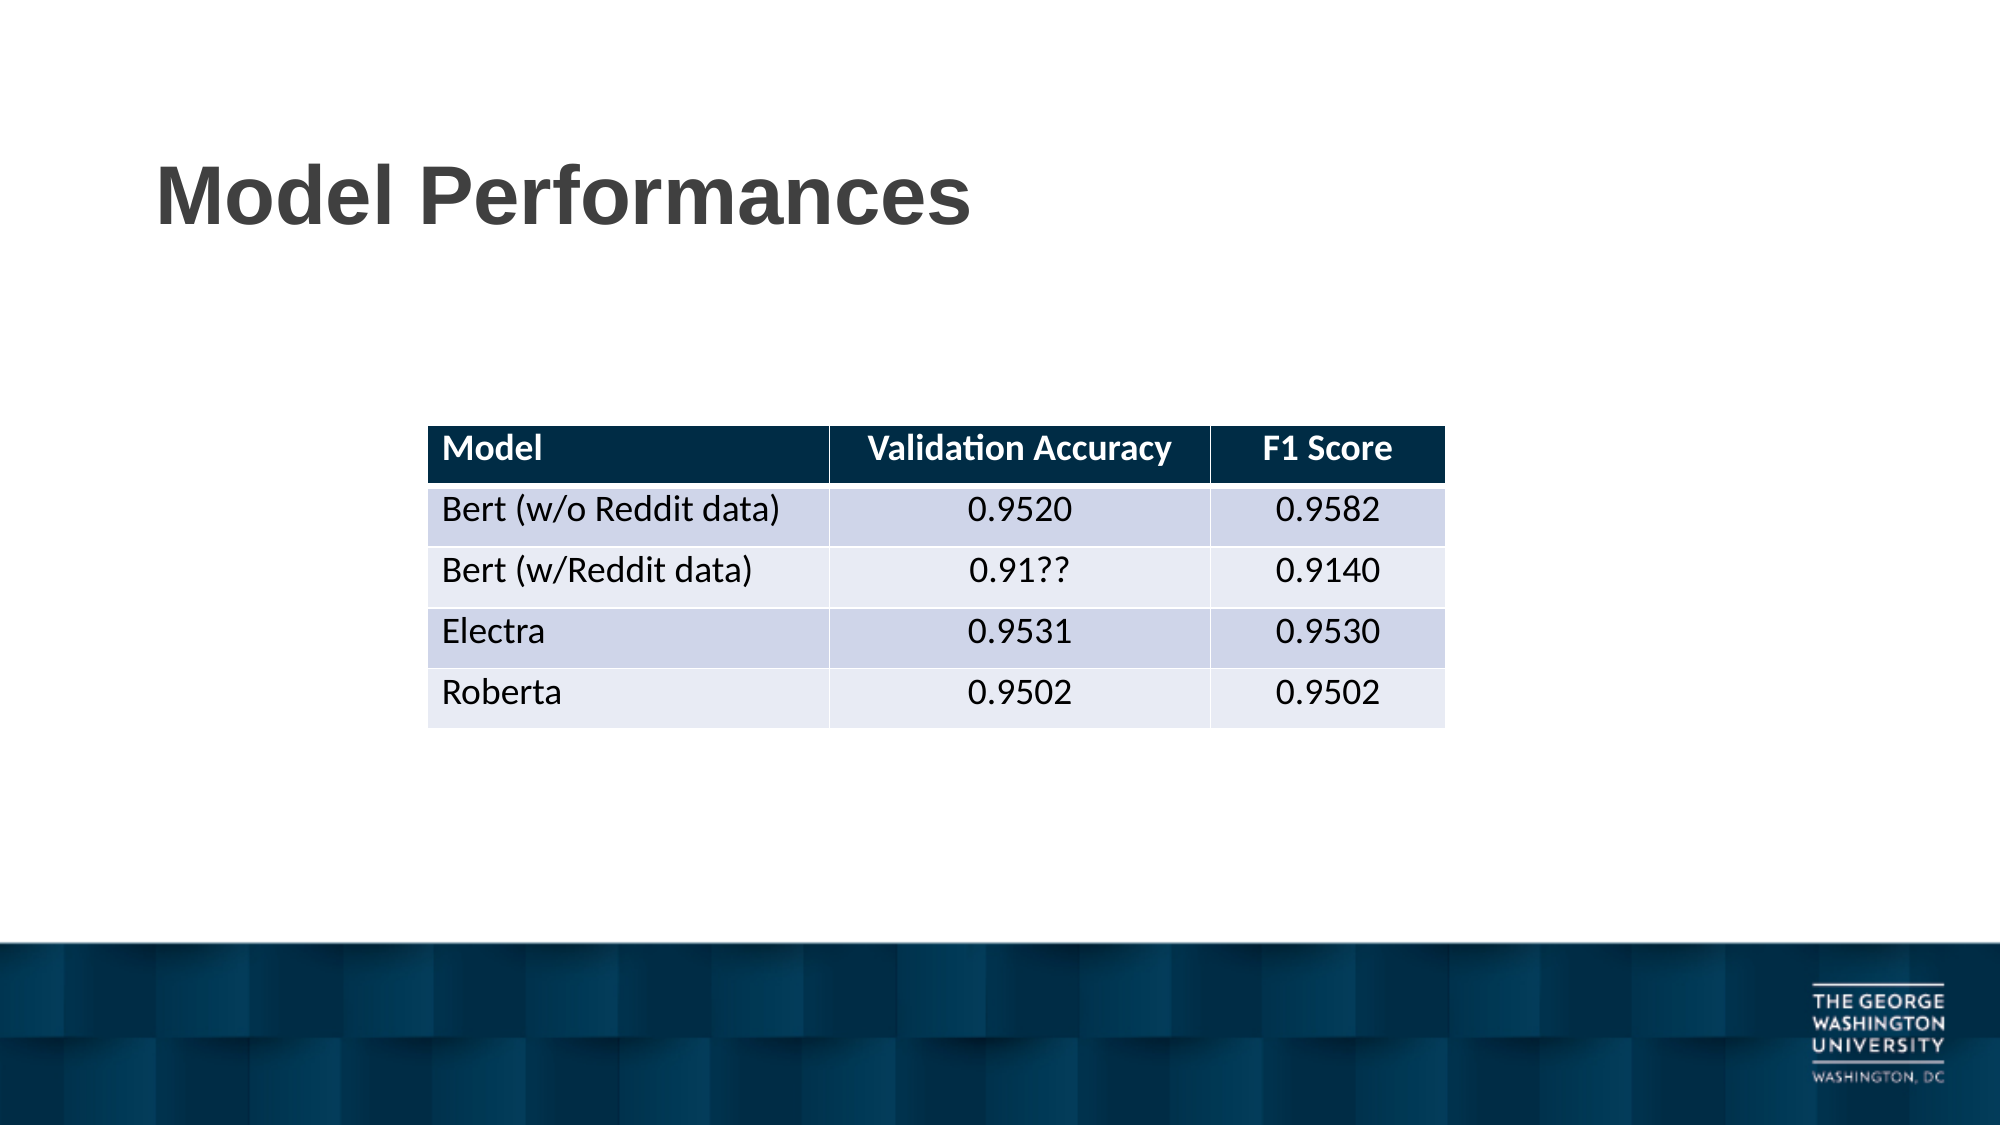

# Model Performances

| Model | Validation Accuracy | F1 Score |
| --- | --- | --- |
| Bert (w/o Reddit data) | 0.9520 | 0.9582 |
| Bert (w/Reddit data) | 0.91?? | 0.9140 |
| Electra | 0.9531 | 0.9530 |
| Roberta | 0.9502 | 0.9502 |